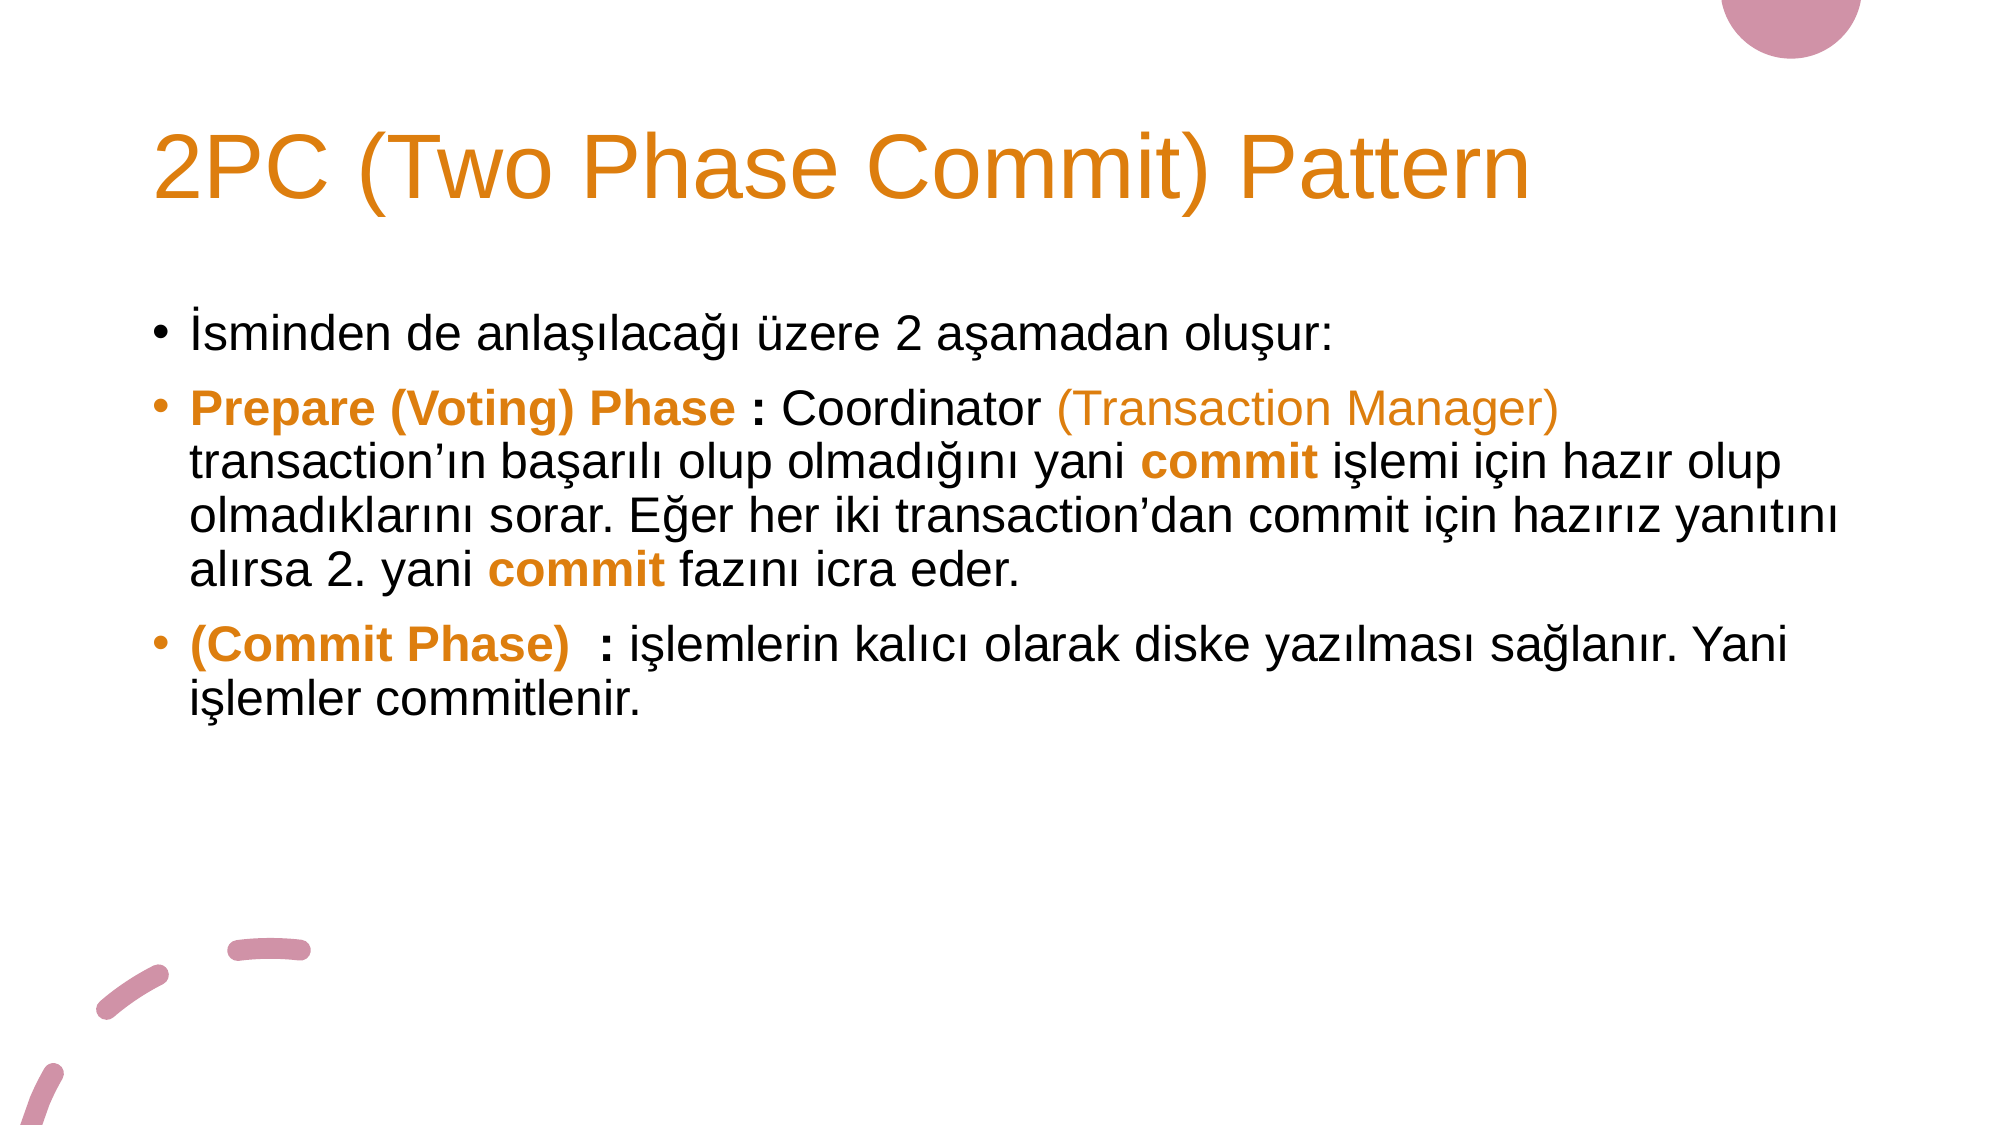

# 2PC (Two Phase Commit) Pattern
İsminden de anlaşılacağı üzere 2 aşamadan oluşur:
Prepare (Voting) Phase : Coordinator (Transaction Manager) transaction’ın başarılı olup olmadığını yani commit işlemi için hazır olup olmadıklarını sorar. Eğer her iki transaction’dan commit için hazırız yanıtını alırsa 2. yani commit fazını icra eder.
(Commit Phase)  : işlemlerin kalıcı olarak diske yazılması sağlanır. Yani işlemler commitlenir.